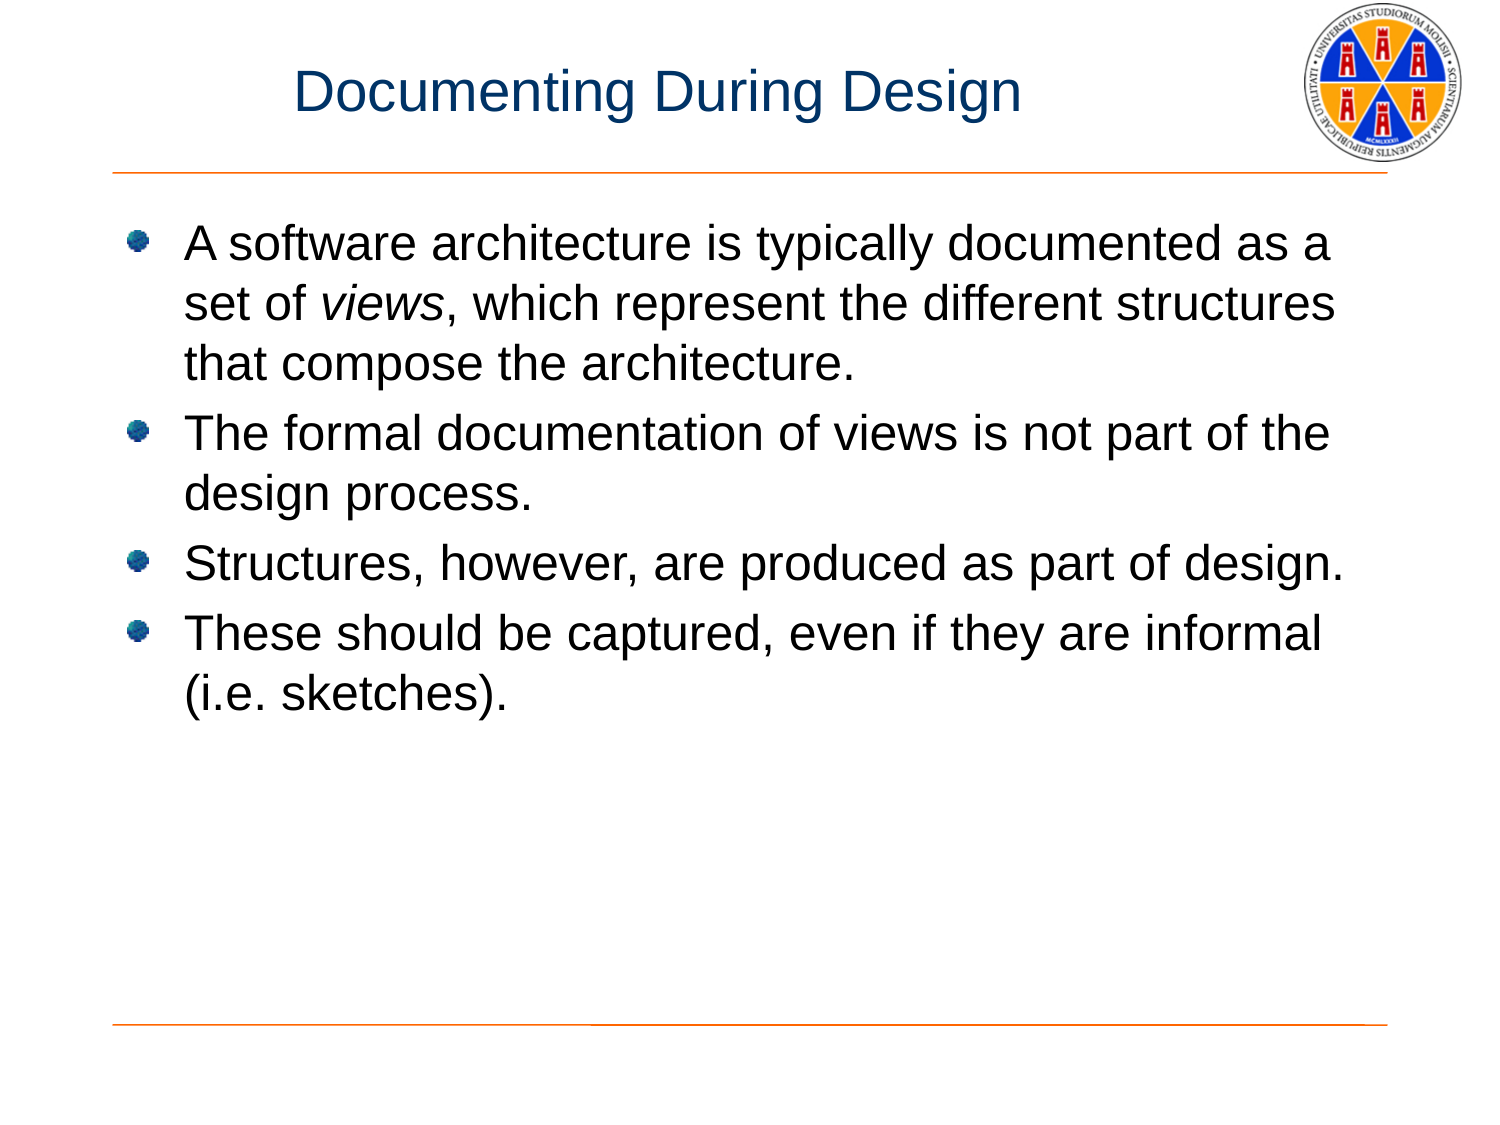

# Documenting During Design
A software architecture is typically documented as a set of views, which represent the different structures that compose the architecture.
The formal documentation of views is not part of the design process.
Structures, however, are produced as part of design.
These should be captured, even if they are informal (i.e. sketches).